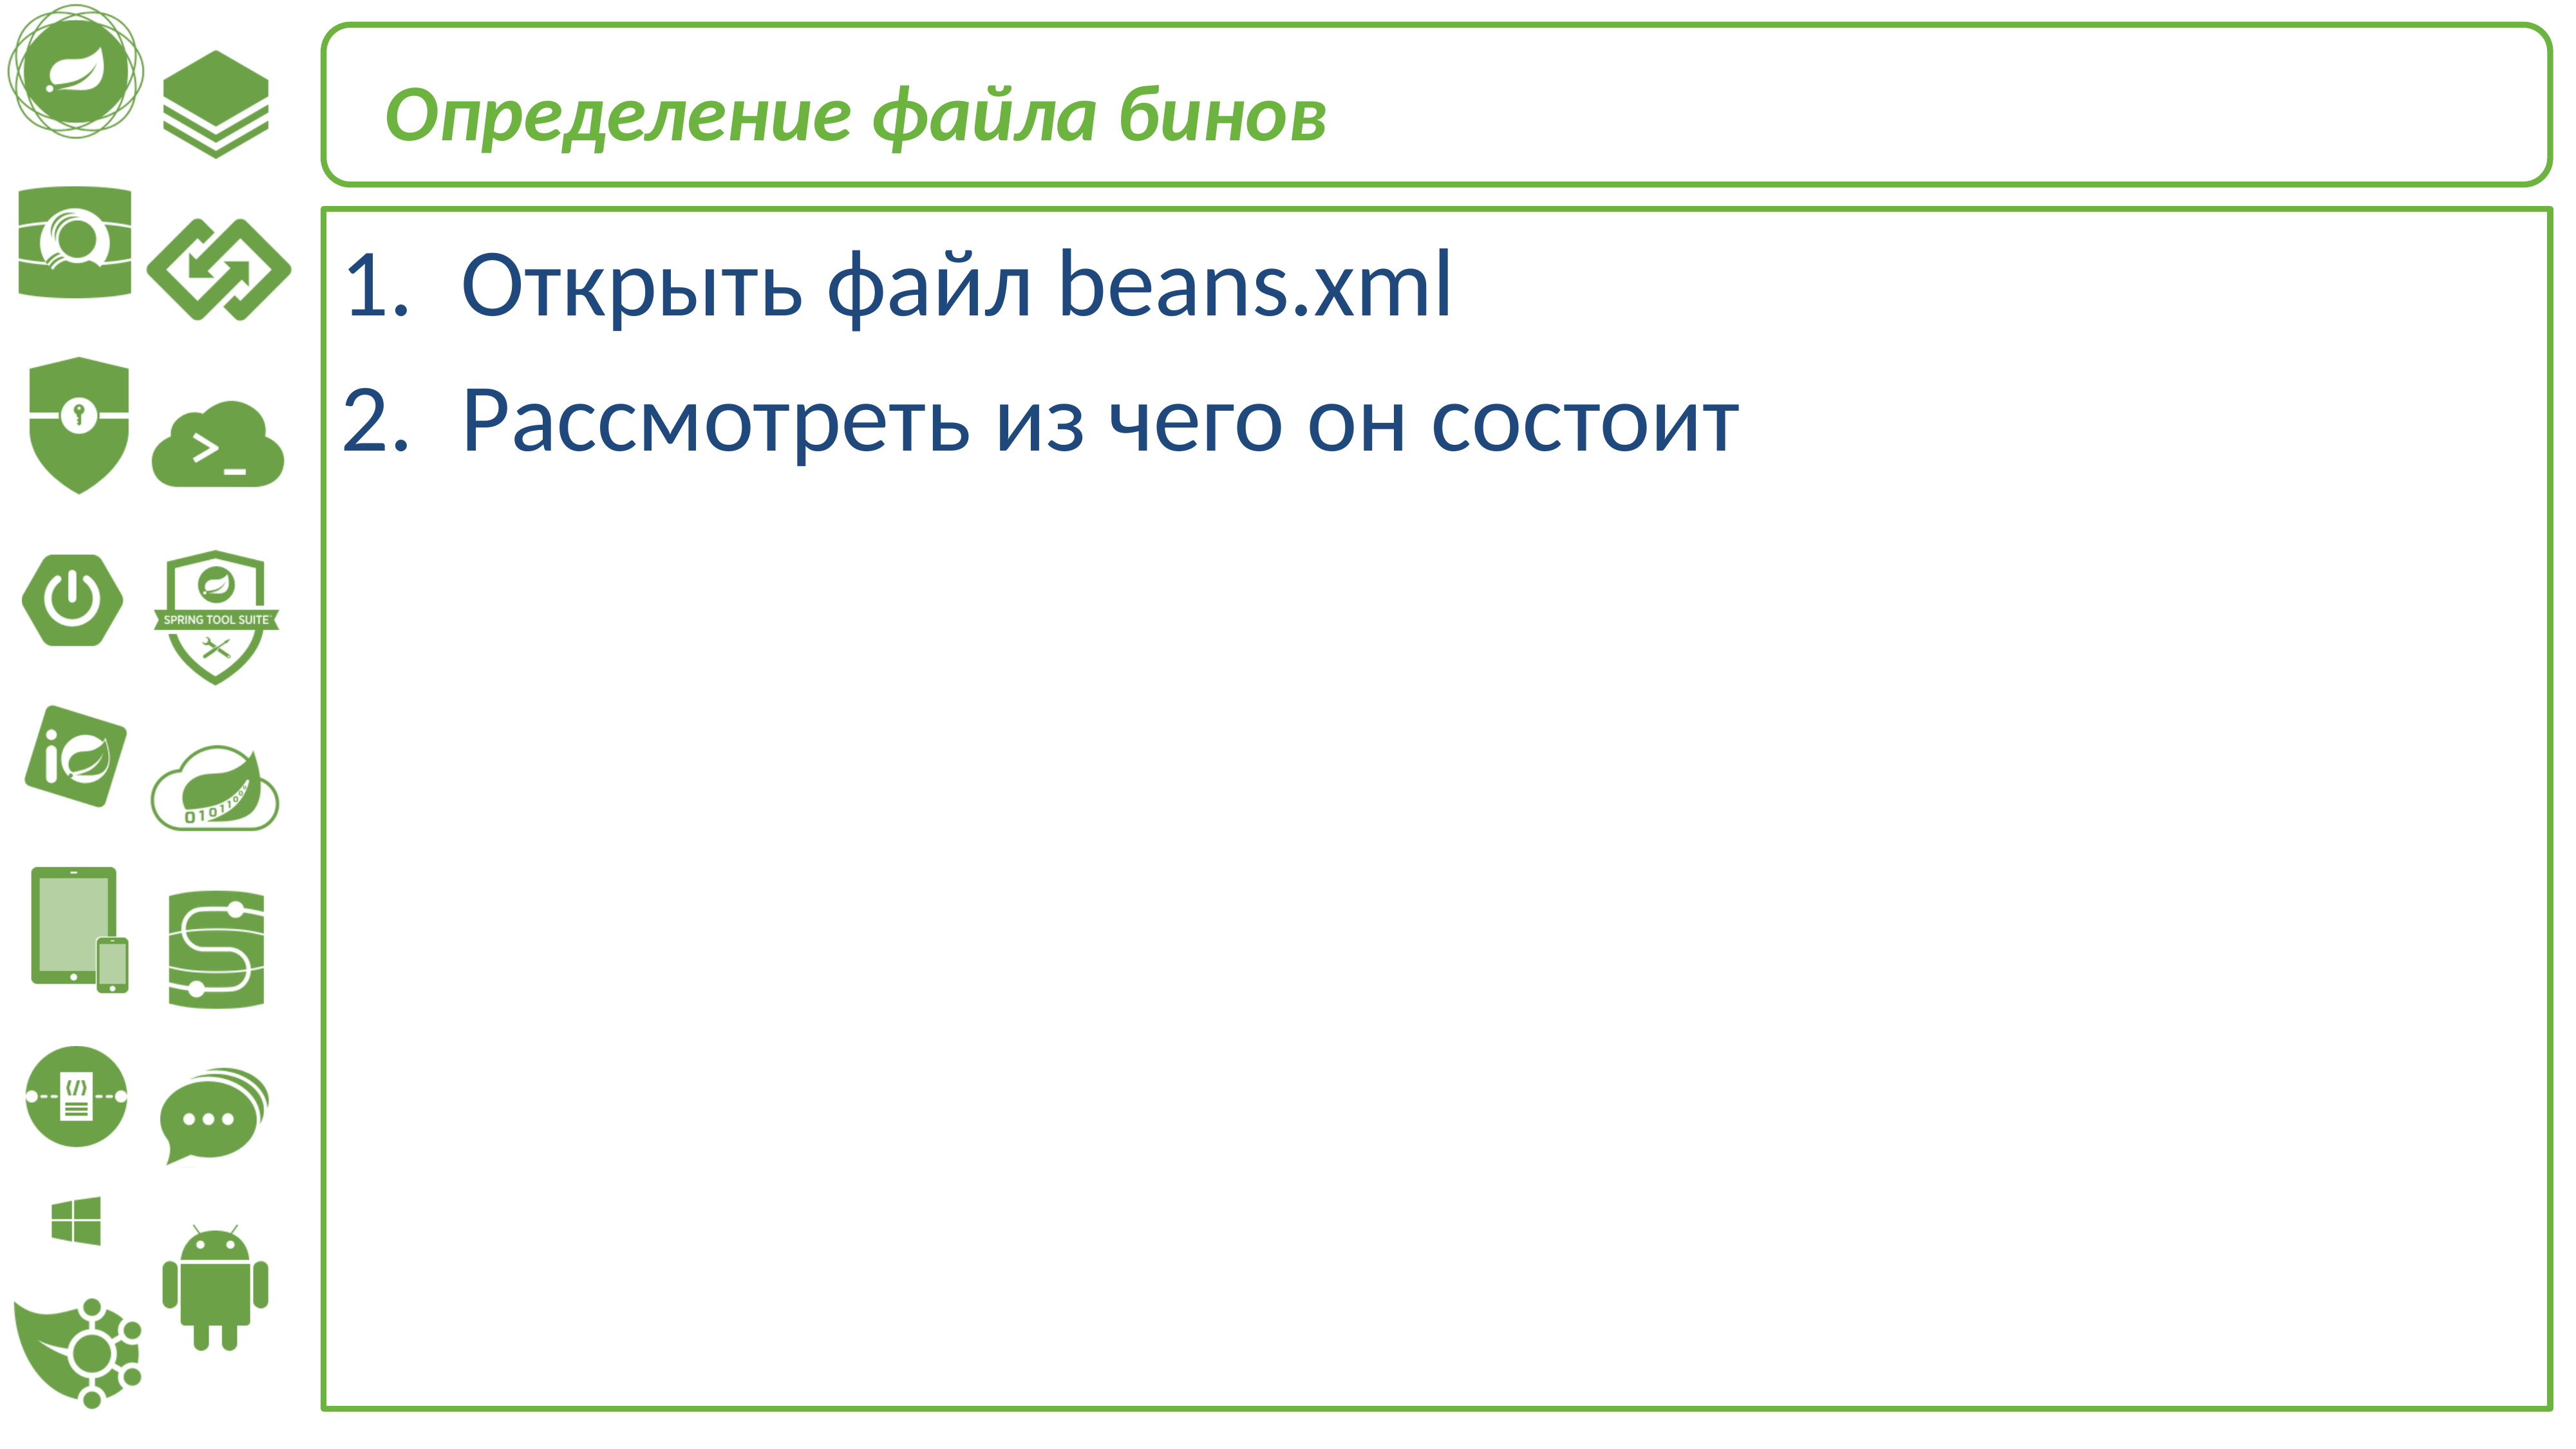

Определение файла бинов
Открыть файл beans.xml
Рассмотреть из чего он состоит